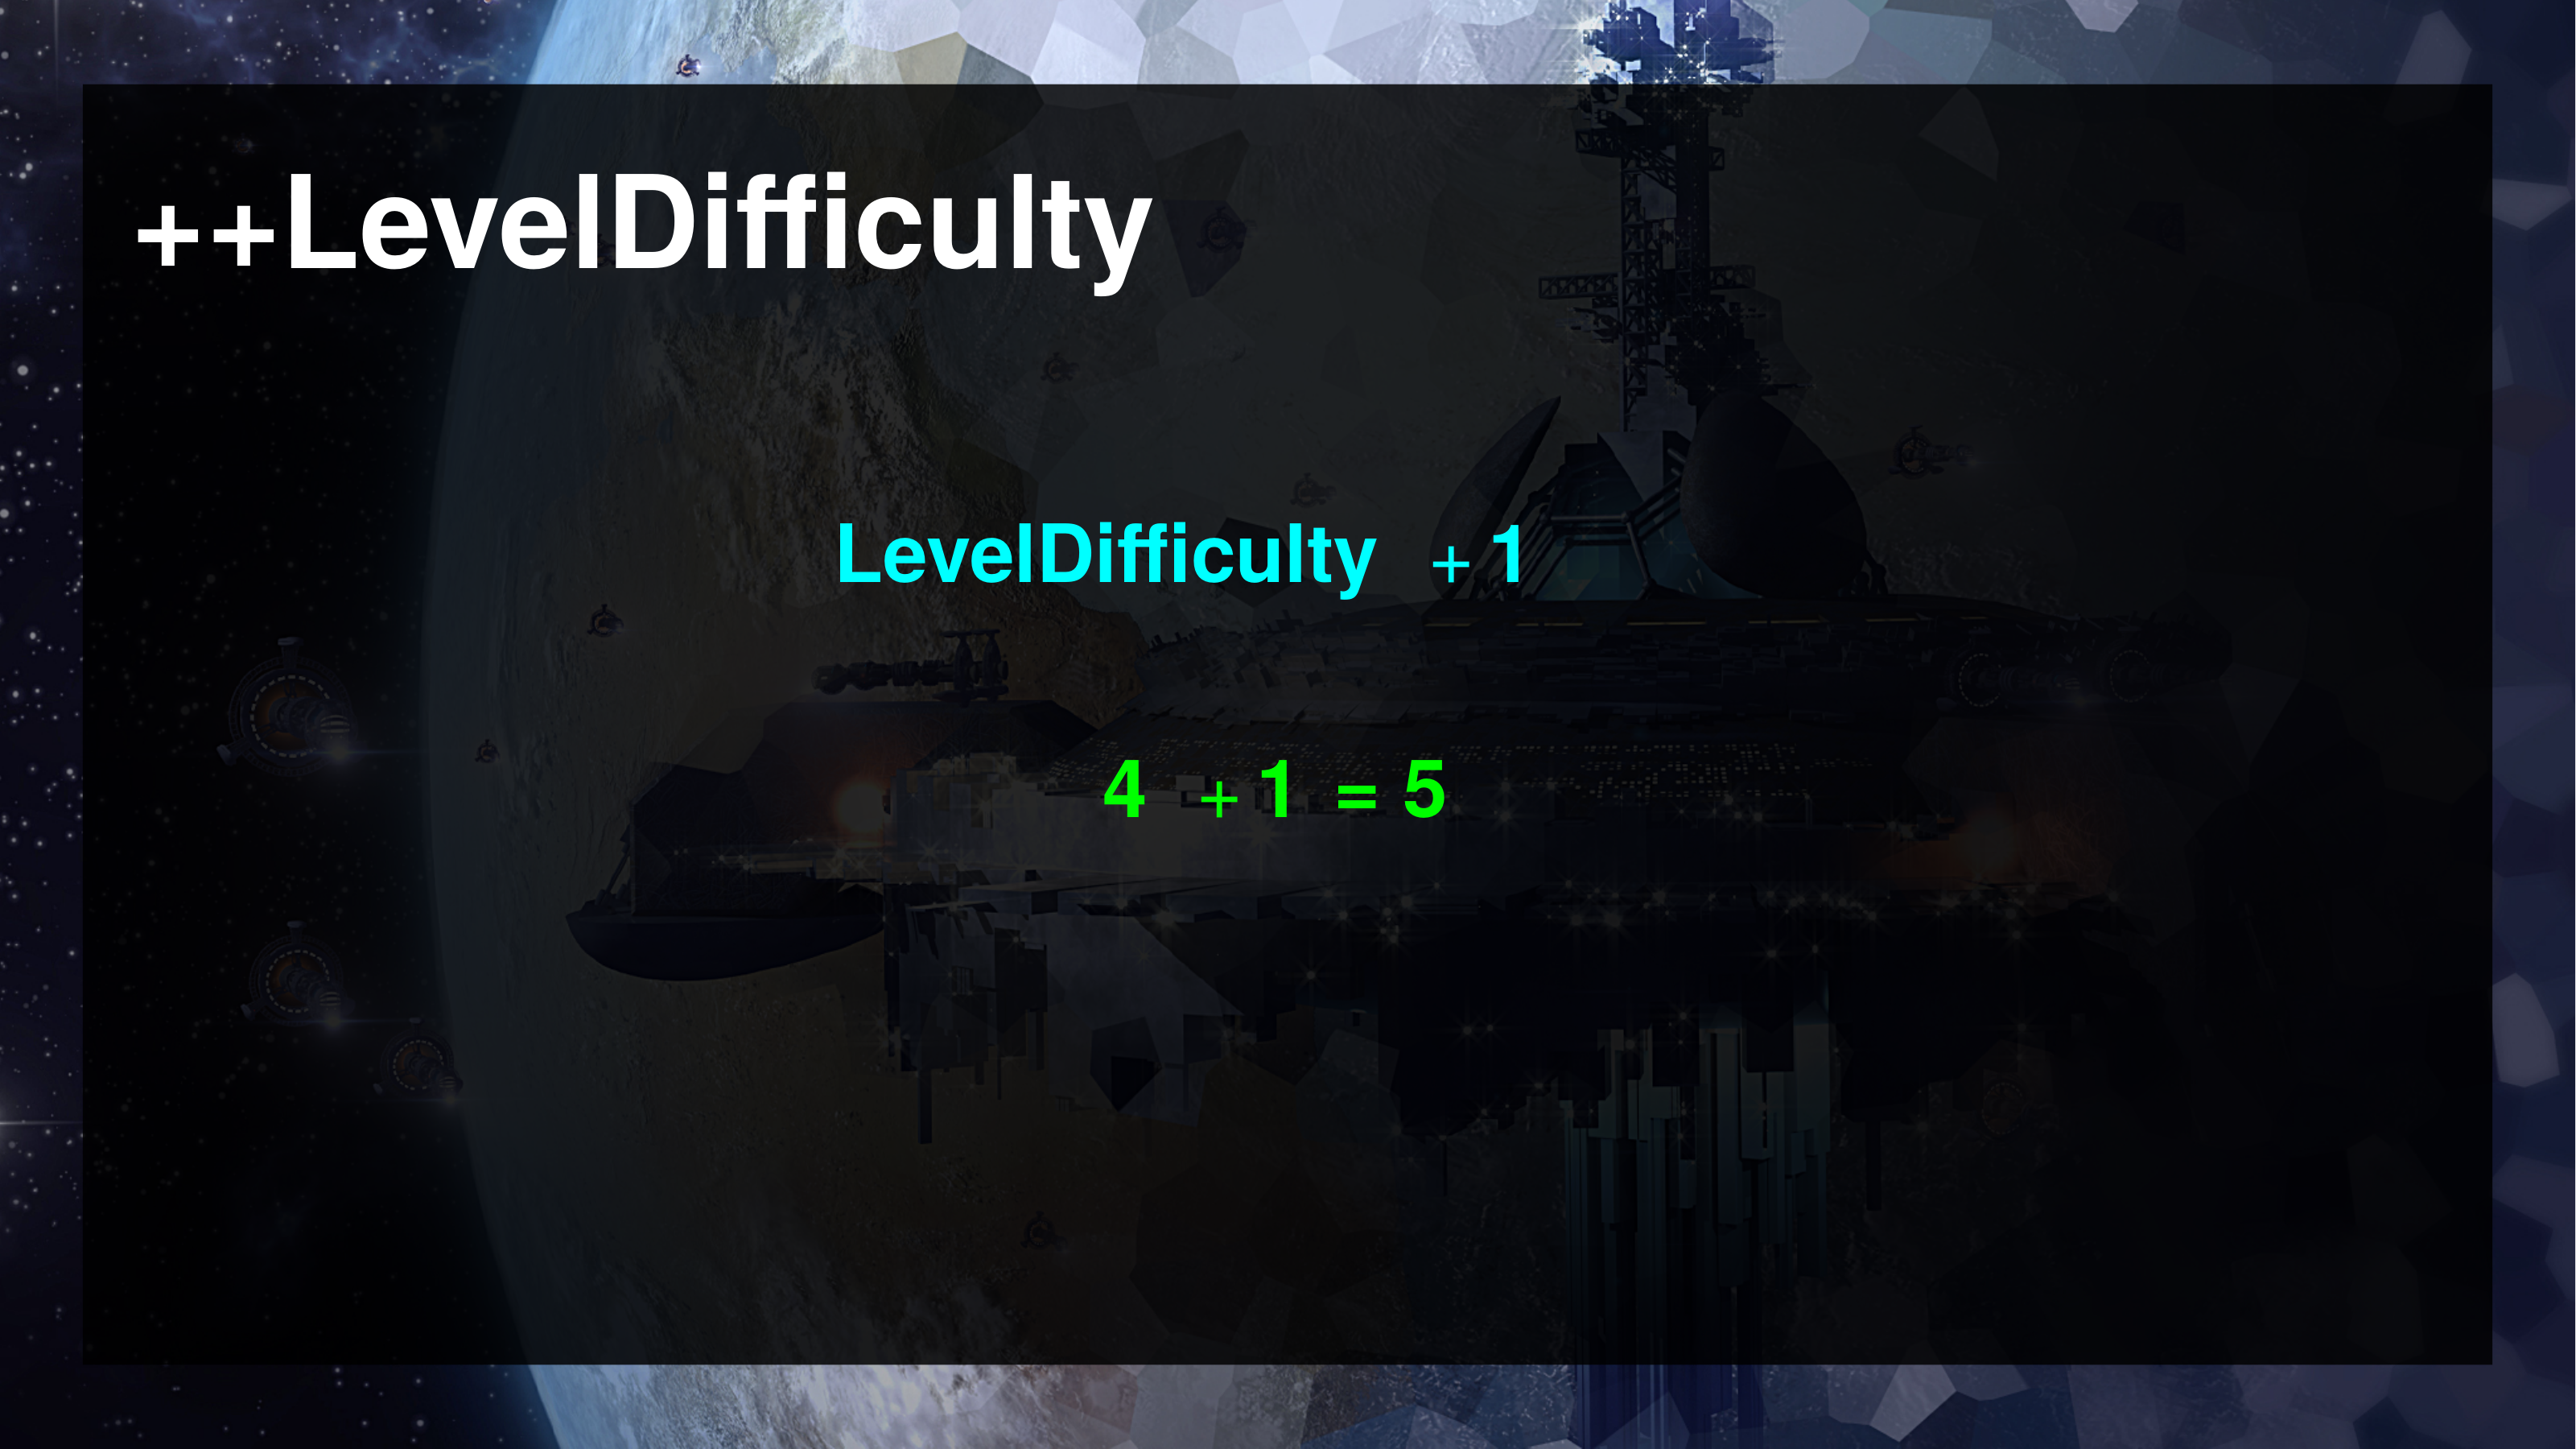

# ++LevelDifficulty
LevelDifficulty
1
4
1
= 5